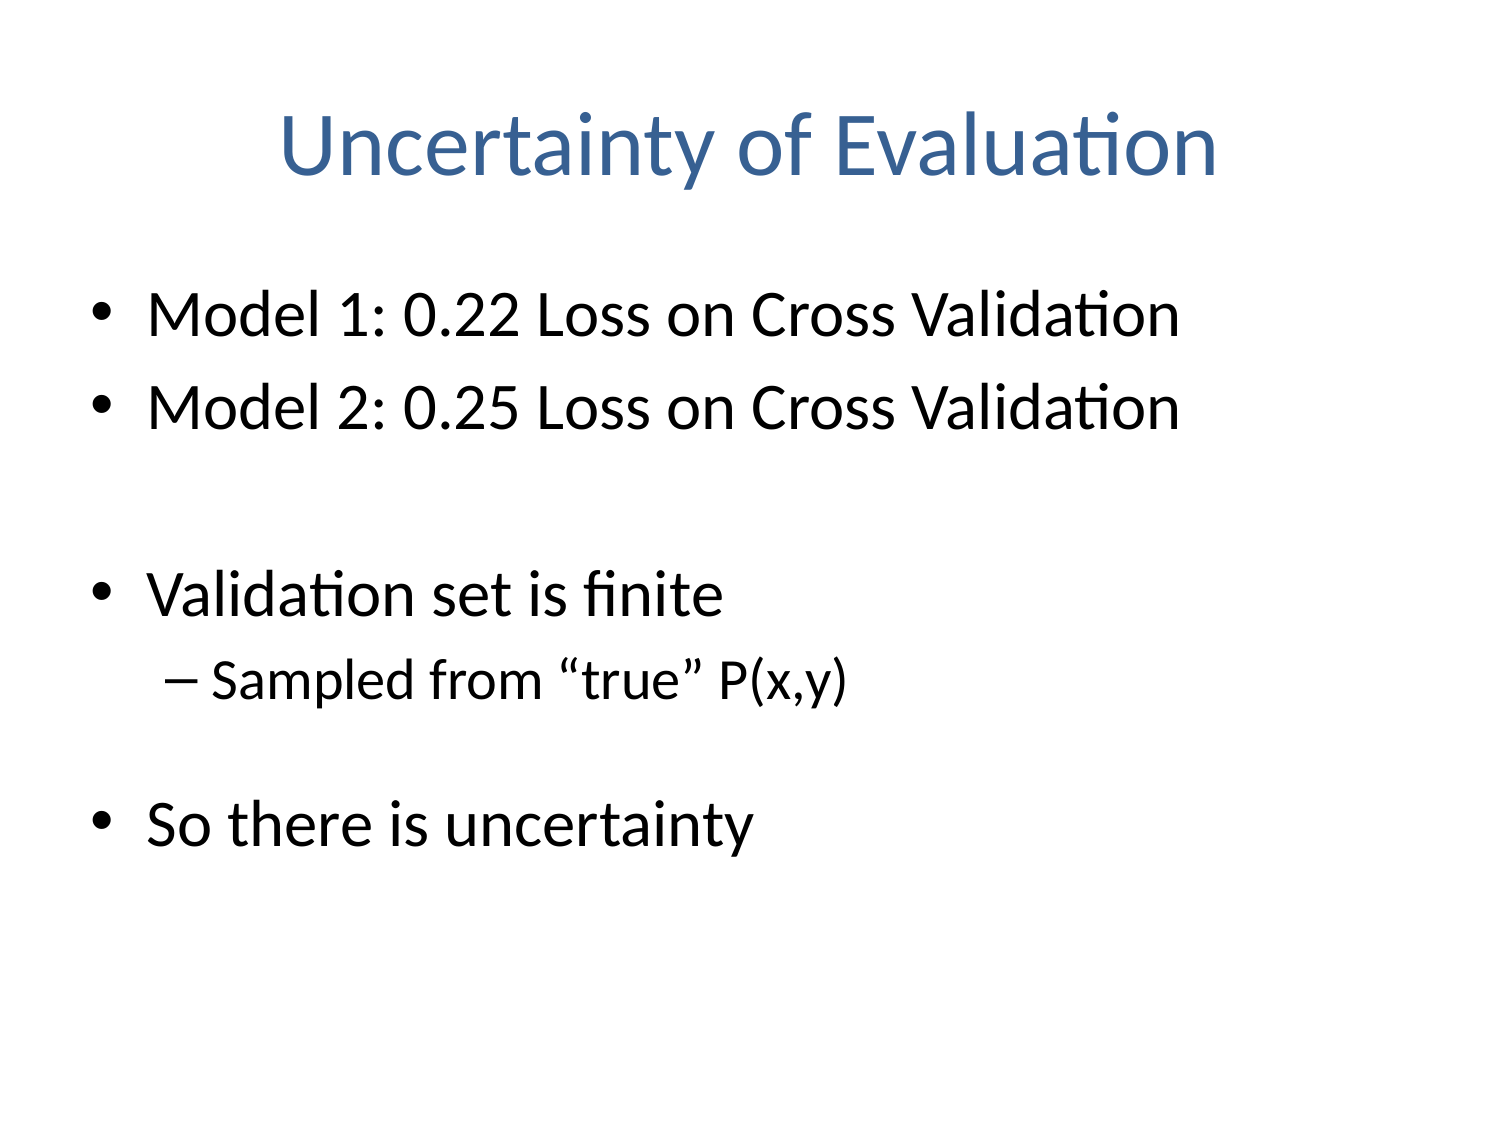

# Uncertainty of Evaluation
Model 1: 0.22 Loss on Cross Validation
Model 2: 0.25 Loss on Cross Validation

Validation set is finite
Sampled from “true” P(x,y)

So there is uncertainty